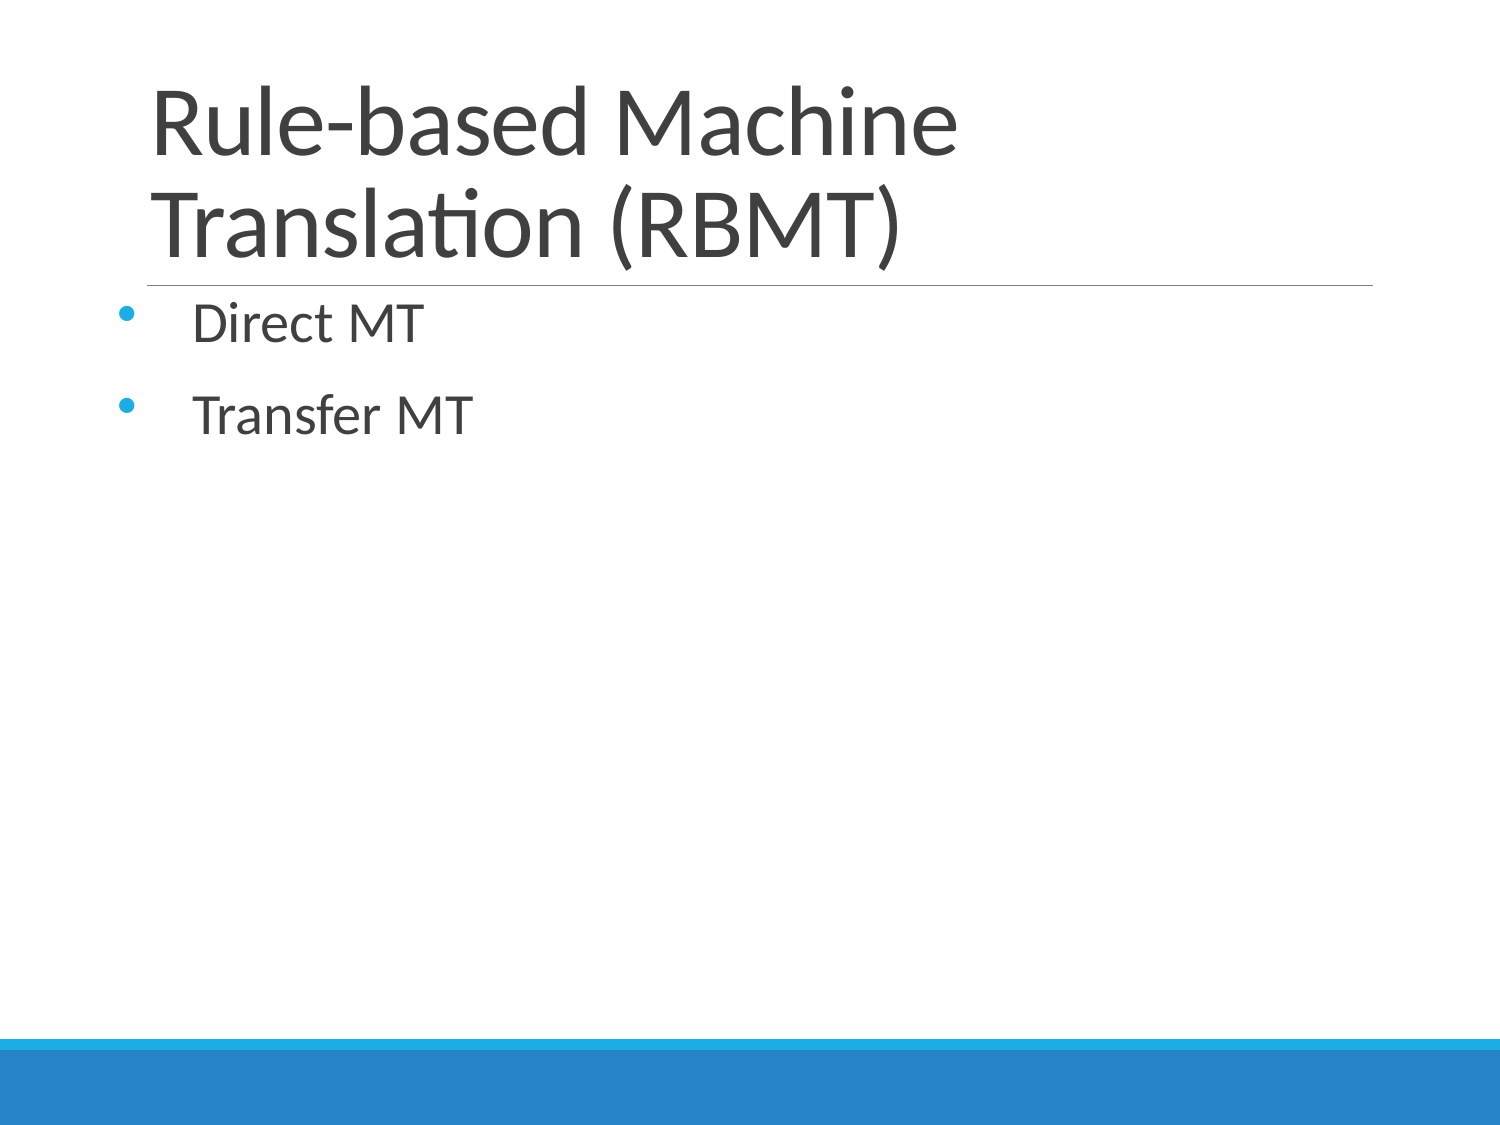

# Rule-based Machine Translation (RBMT)
Direct MT
Transfer MT